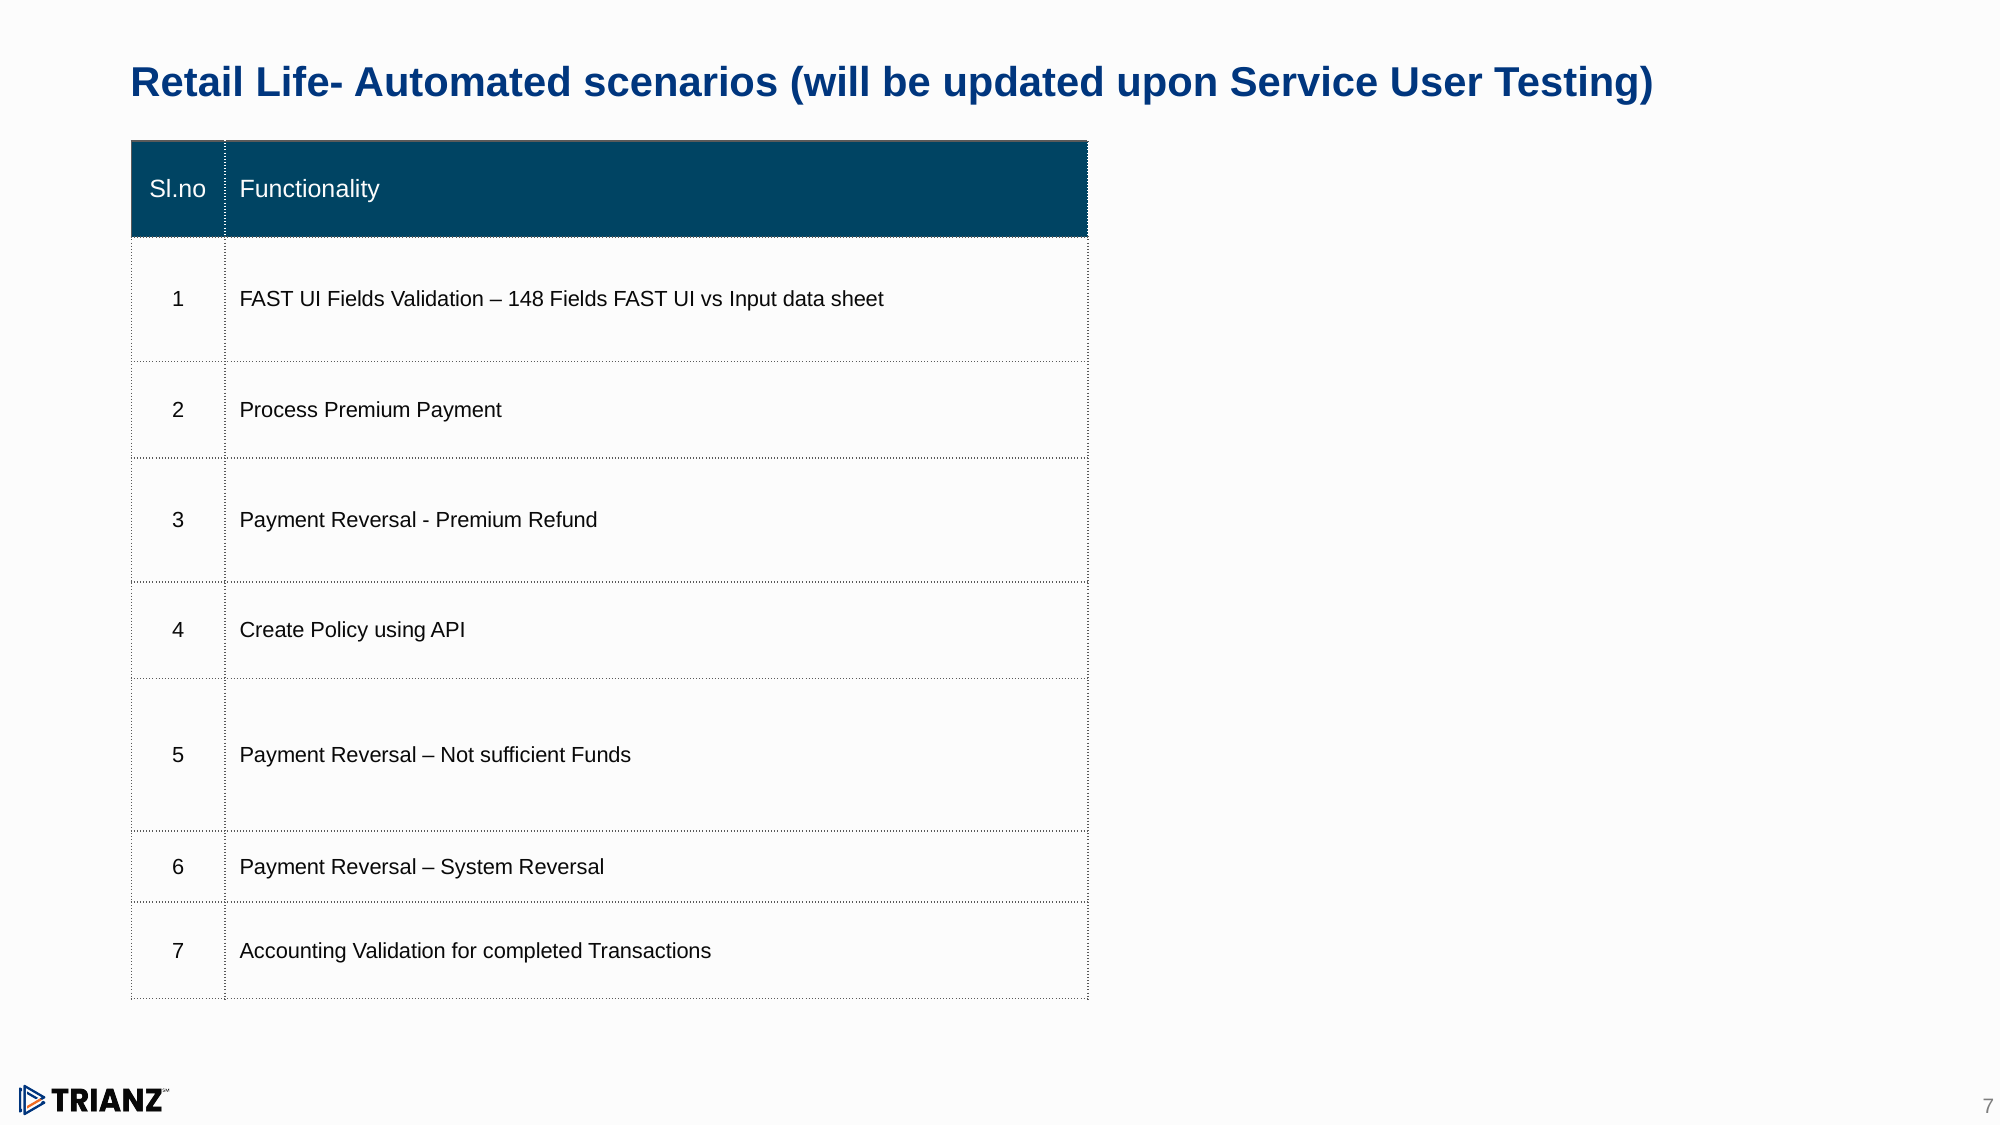

# Retail Life- Automated scenarios (will be updated upon Service User Testing)
| Sl.no | Functionality |
| --- | --- |
| 1 | FAST UI Fields Validation – 148 Fields FAST UI vs Input data sheet |
| 2 | Process Premium Payment |
| 3 | Payment Reversal - Premium Refund |
| 4 | Create Policy using API |
| 5 | Payment Reversal – Not sufficient Funds |
| 6 | Payment Reversal – System Reversal |
| 7 | Accounting Validation for completed Transactions |